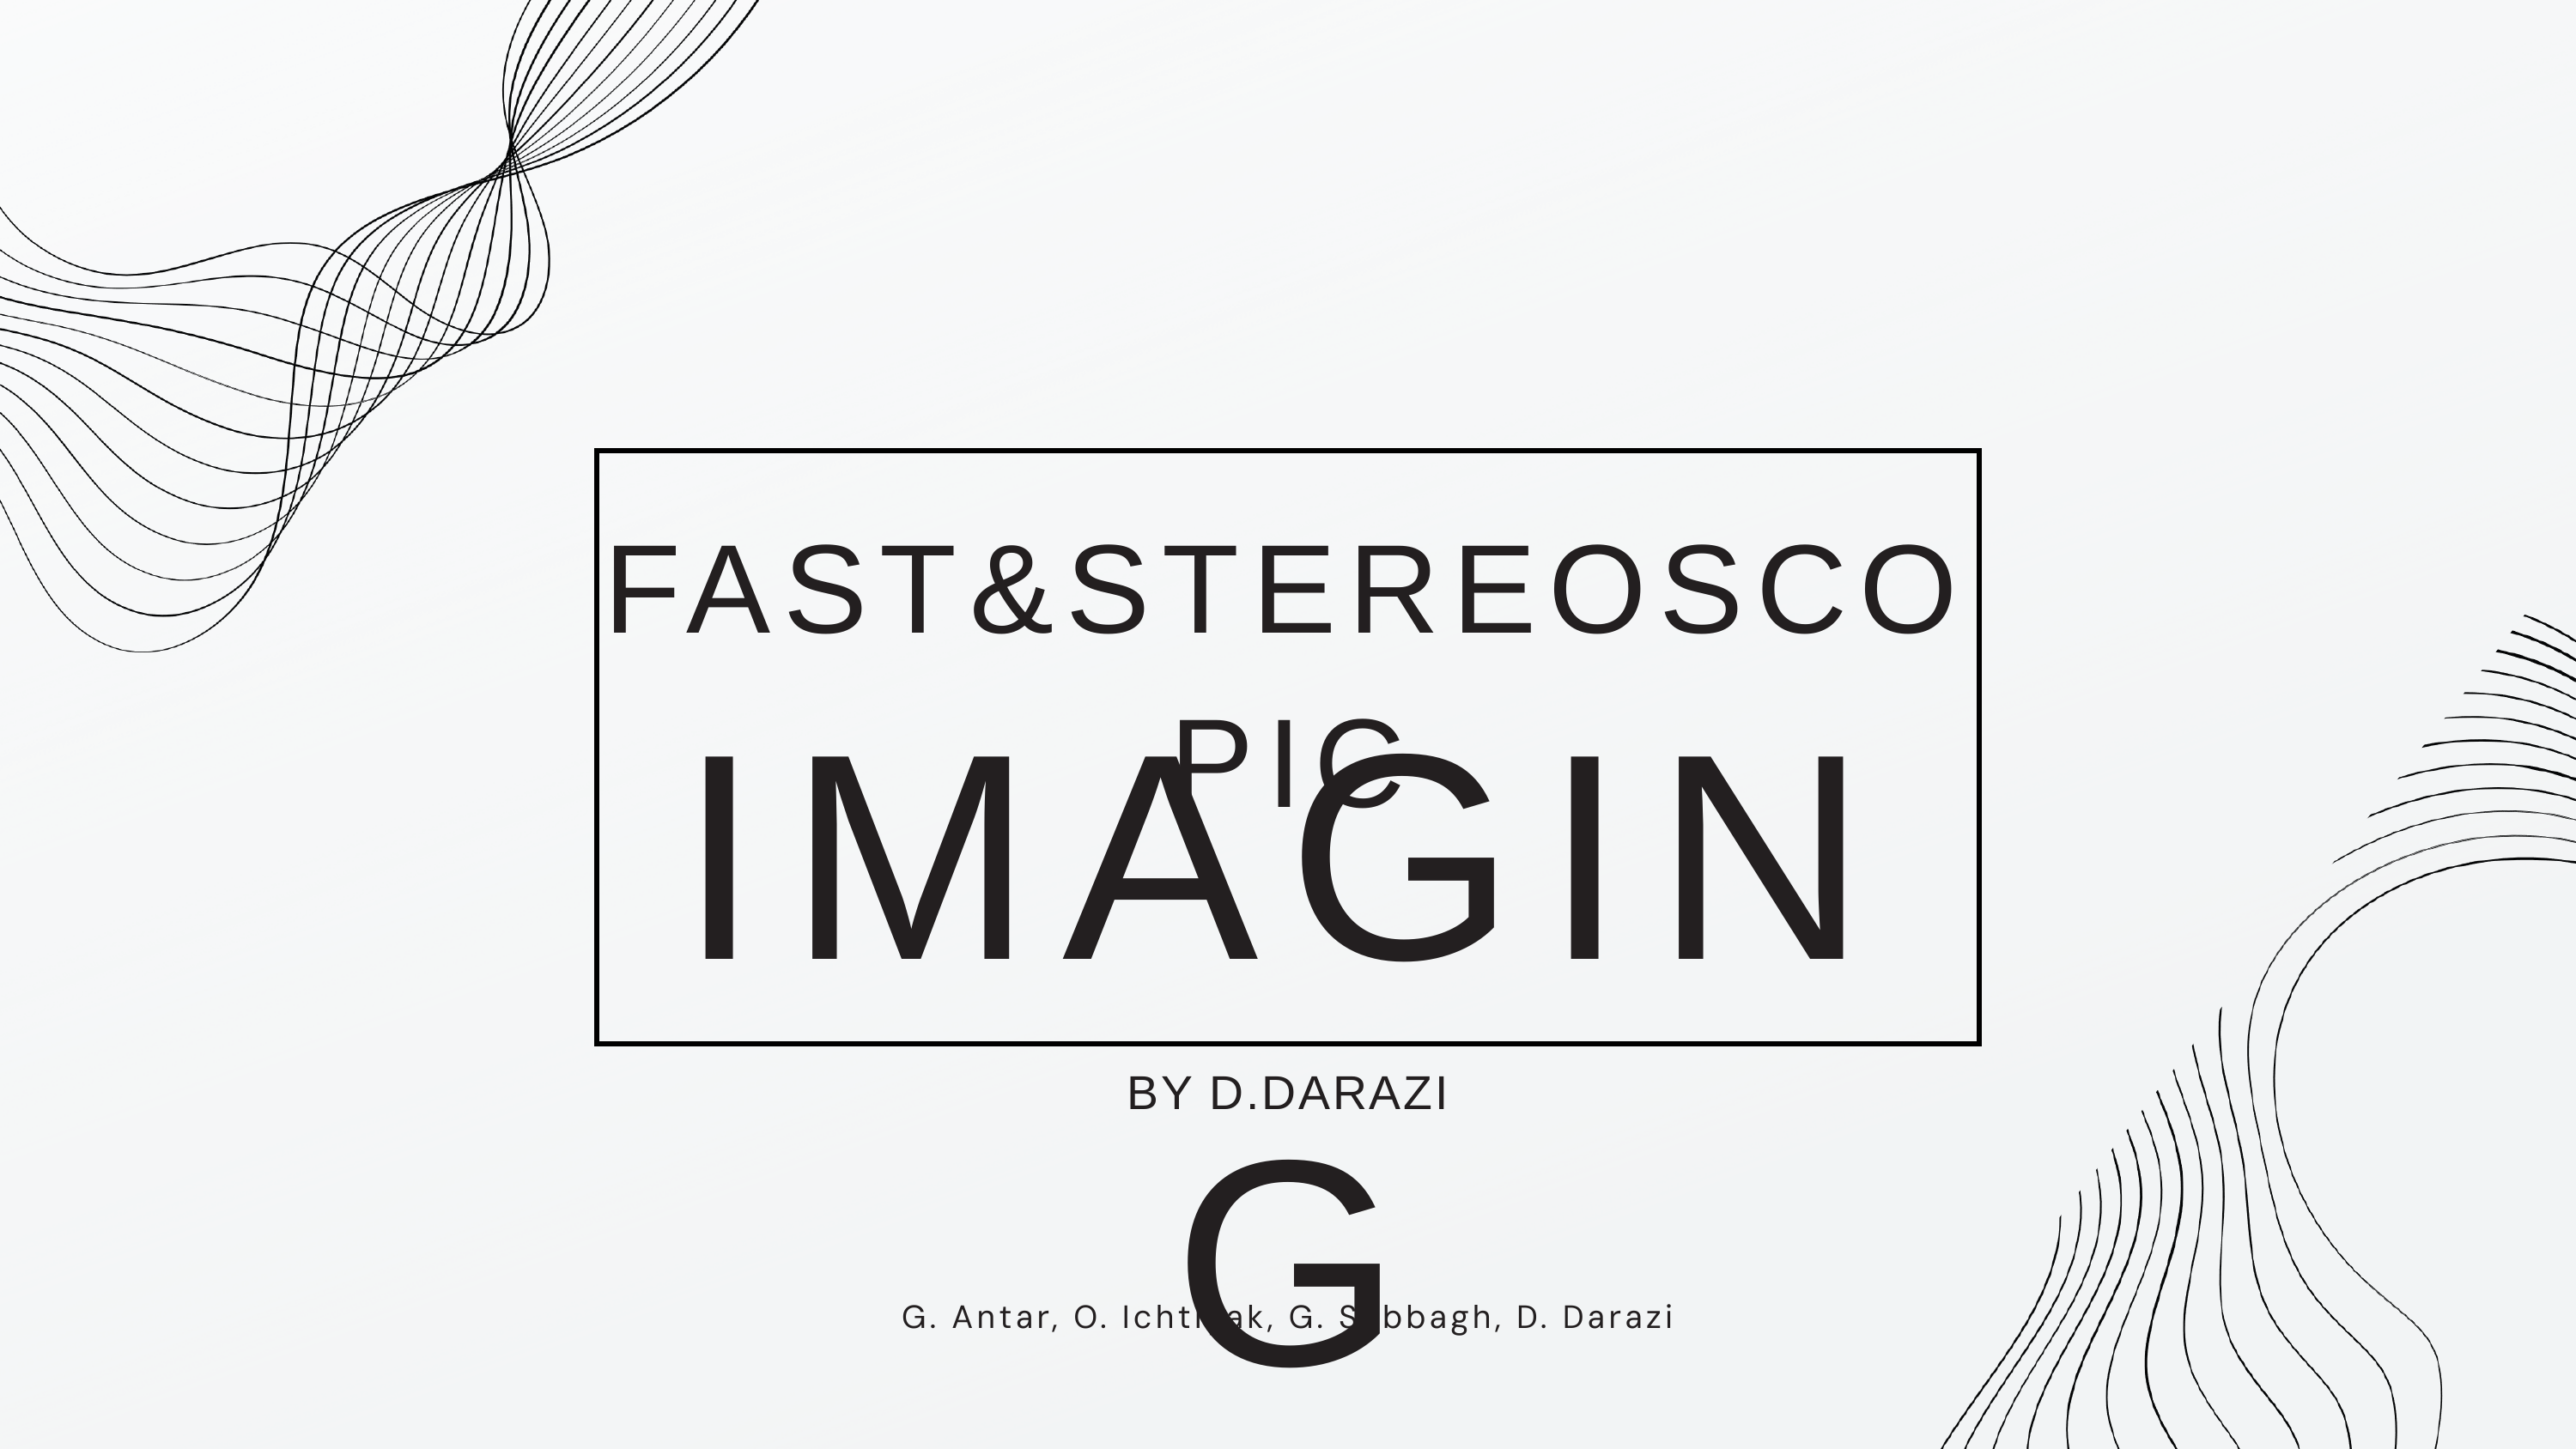

FAST&STEREOSCOPIC
IMAGING

BY D.DARAZI
G. Antar, O. Ichtiyak, G. Sabbagh, D. Darazi